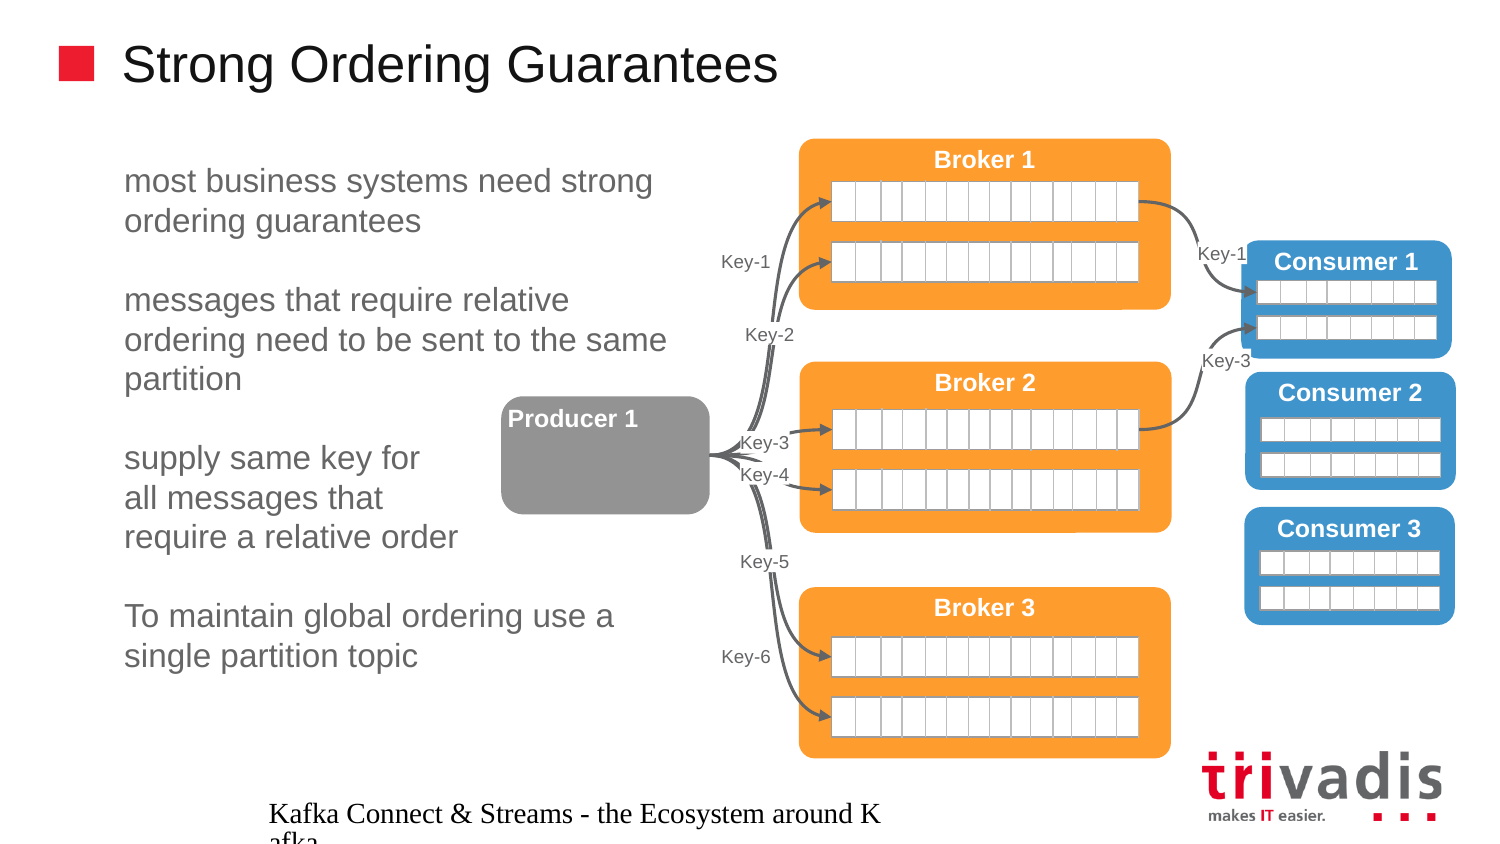

# Strong Ordering Guarantees
Broker 1
most business systems need strong ordering guarantees

messages that require relative ordering need to be sent to the same partition

supply same key for
all messages that
require a relative order

To maintain global ordering use a single partition topic

Consumer 1
Key-1
Key-1

Key-2
Key-3
Broker 2
Consumer 2
Producer 1

Key-3

Key-4

Consumer 3
Key-5

Broker 3

Key-6

Kafka Connect & Streams - the Ecosystem around Kafka